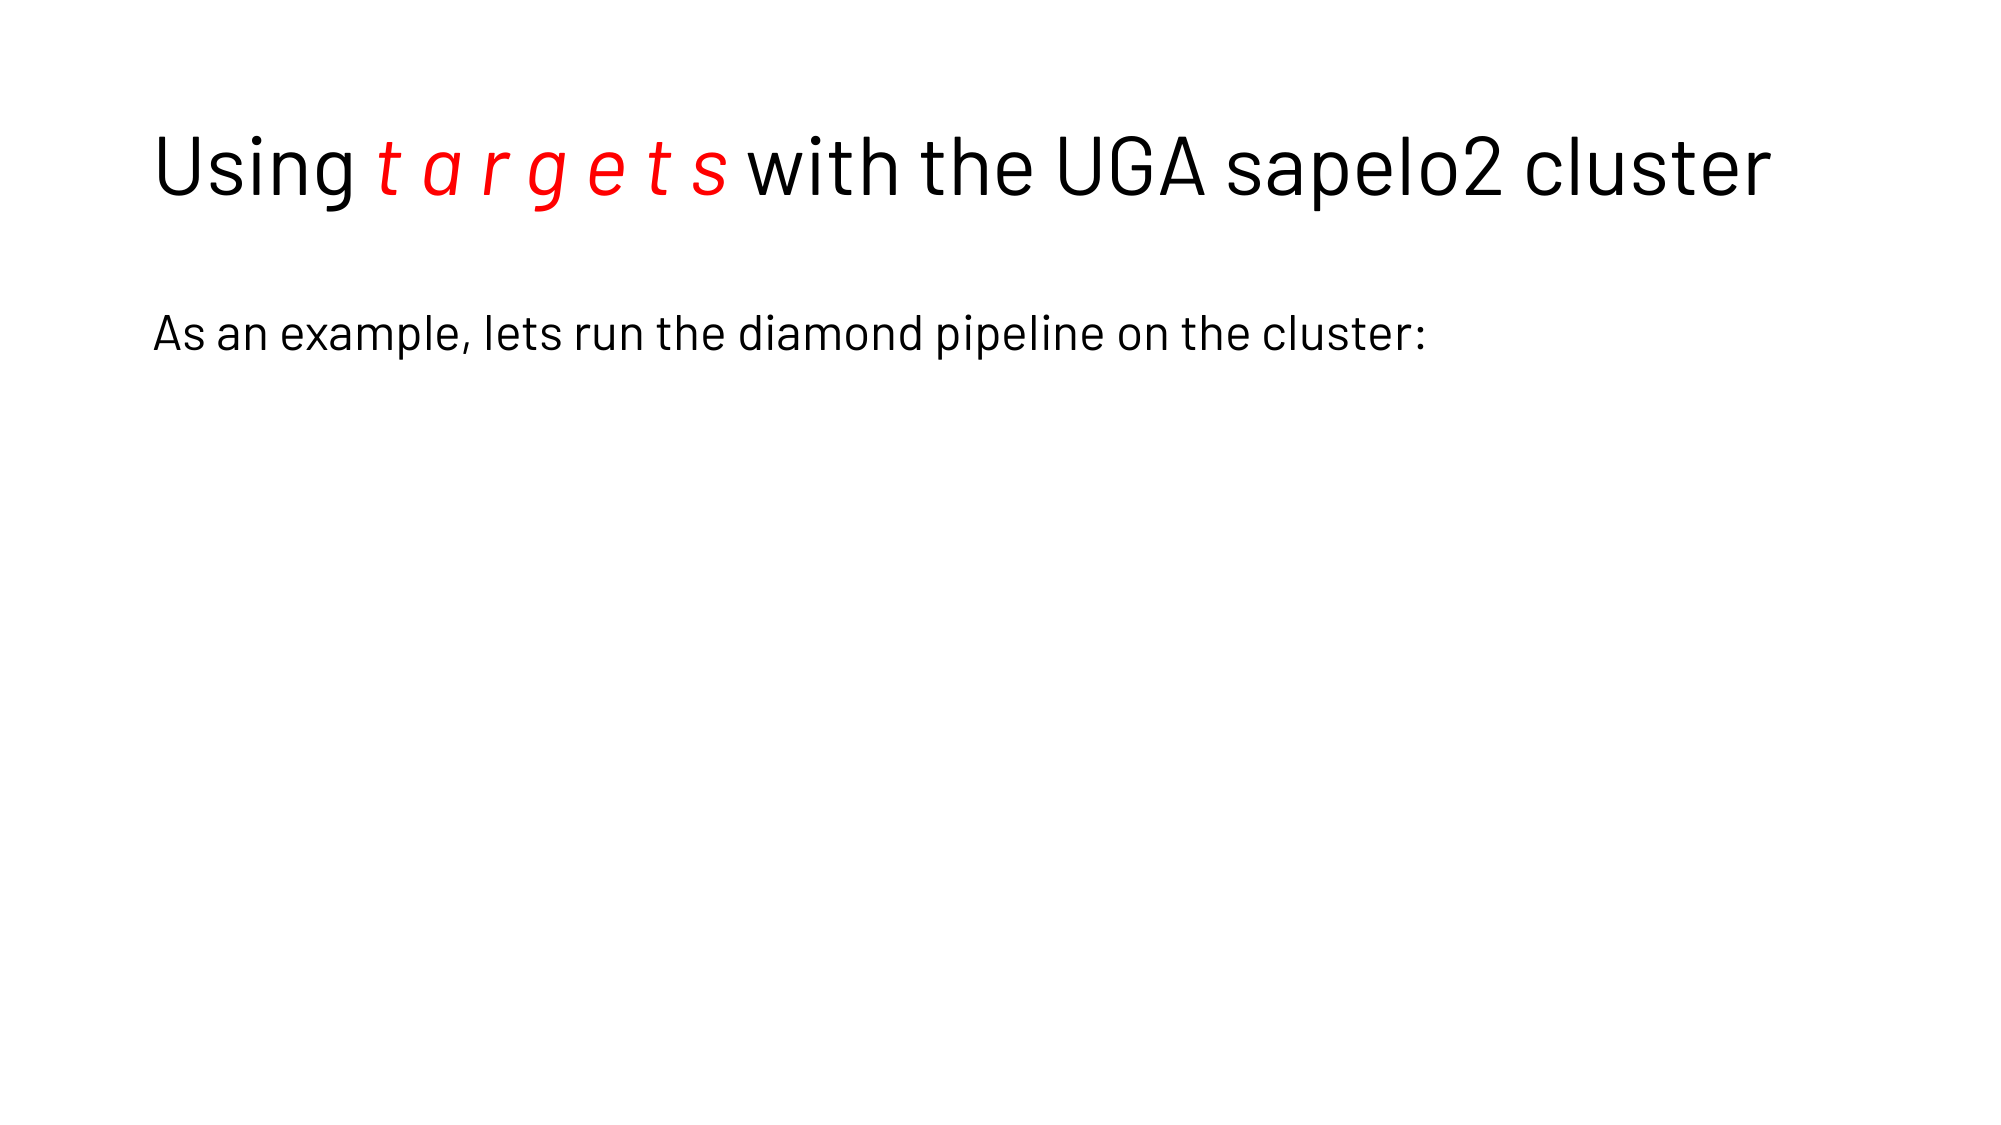

# Using t a r g e t s with the UGA sapelo2 cluster
As an example, lets run the diamond pipeline on the cluster: